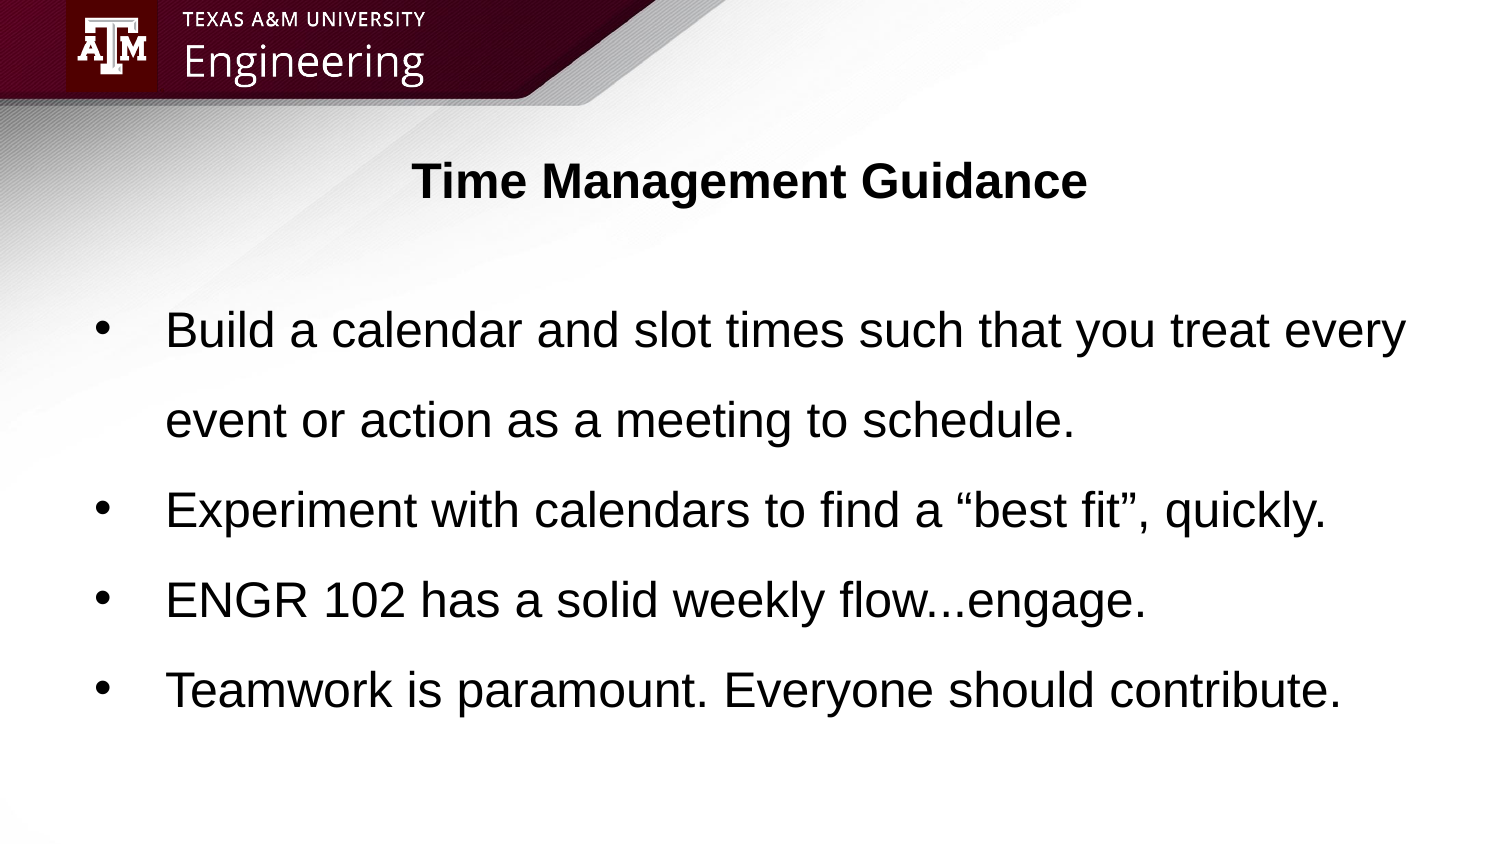

# Time Management Guidance
Build a calendar and slot times such that you treat every event or action as a meeting to schedule.
Experiment with calendars to find a “best fit”, quickly.
ENGR 102 has a solid weekly flow...engage.
Teamwork is paramount. Everyone should contribute.